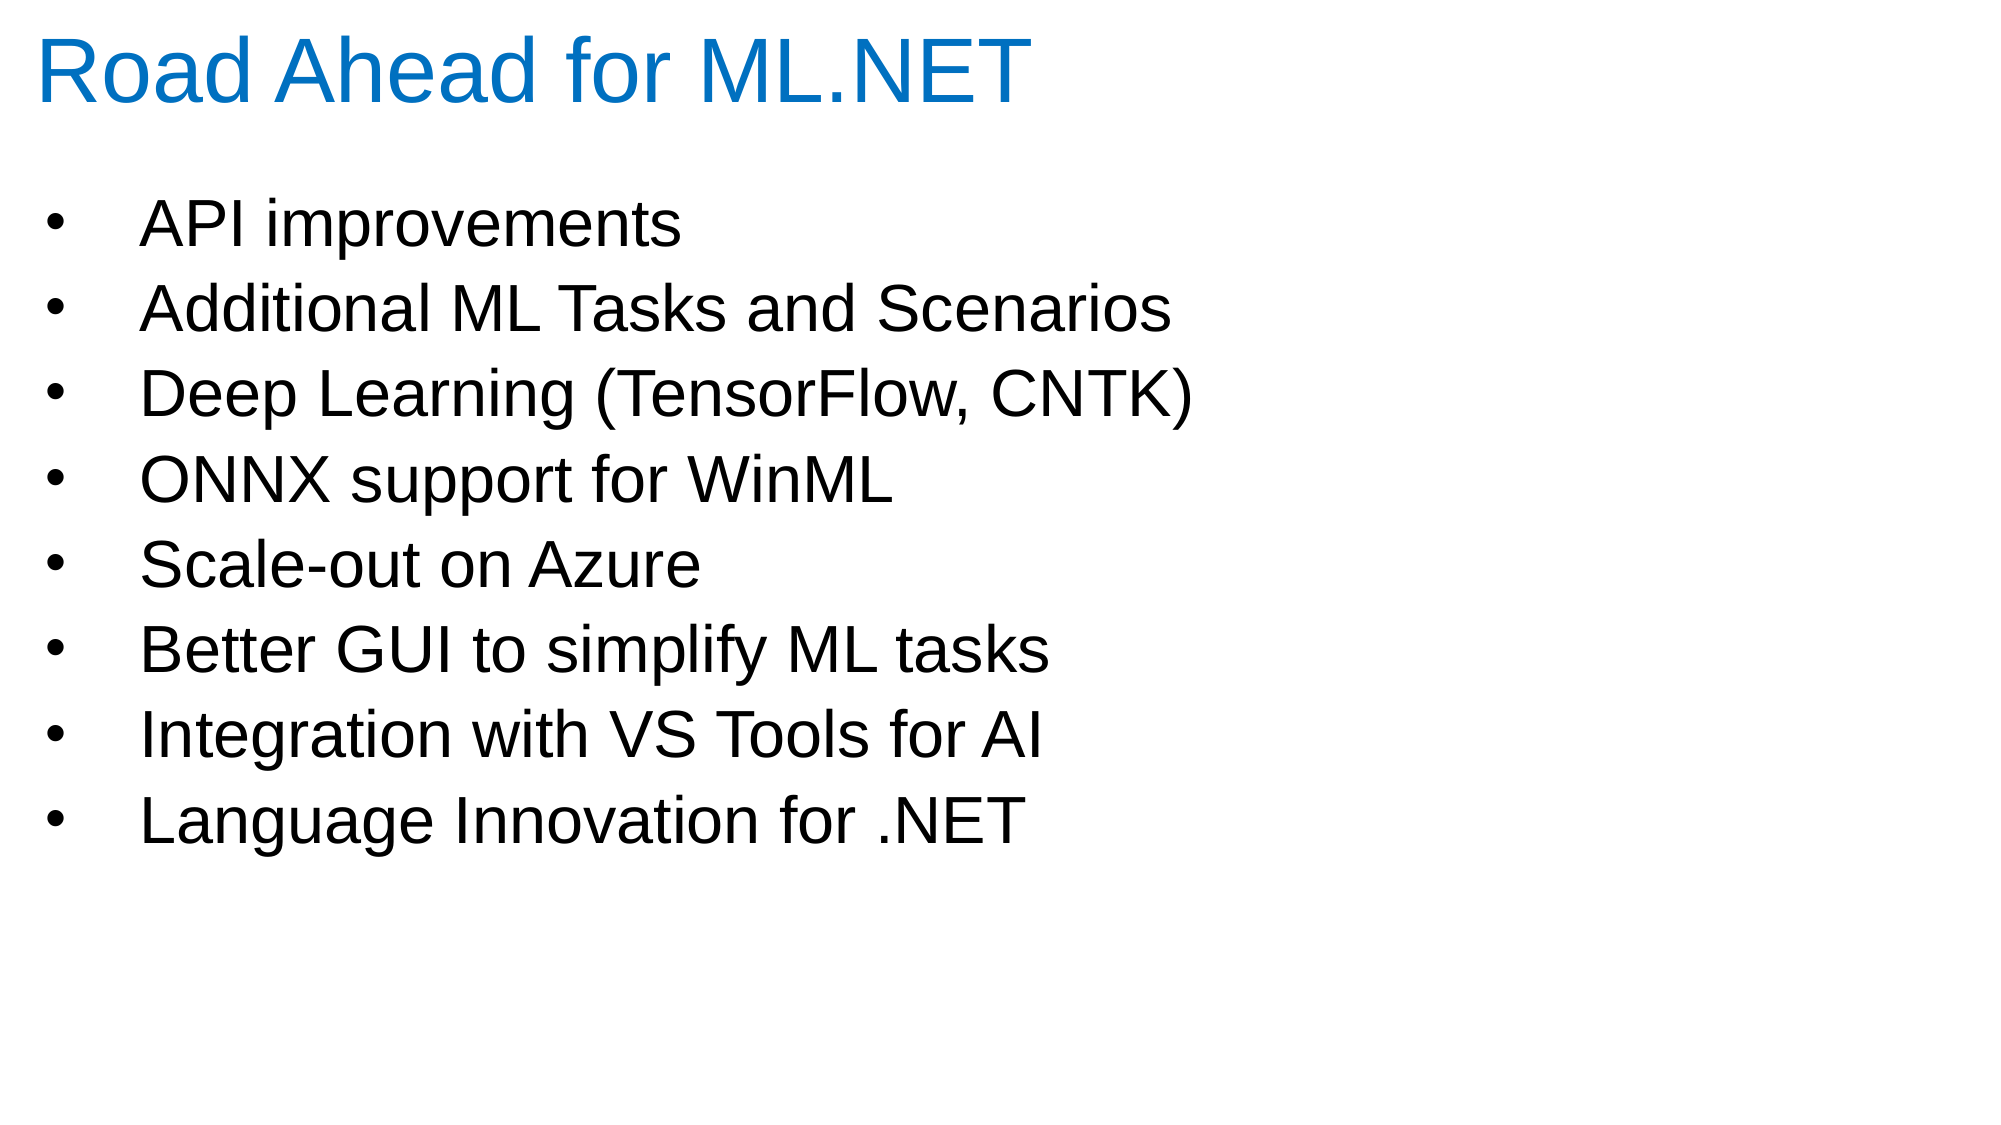

# Road Ahead for ML.NET
API improvements
Additional ML Tasks and Scenarios
Deep Learning (TensorFlow, CNTK)
ONNX support for WinML
Scale-out on Azure
Better GUI to simplify ML tasks
Integration with VS Tools for AI
Language Innovation for .NET